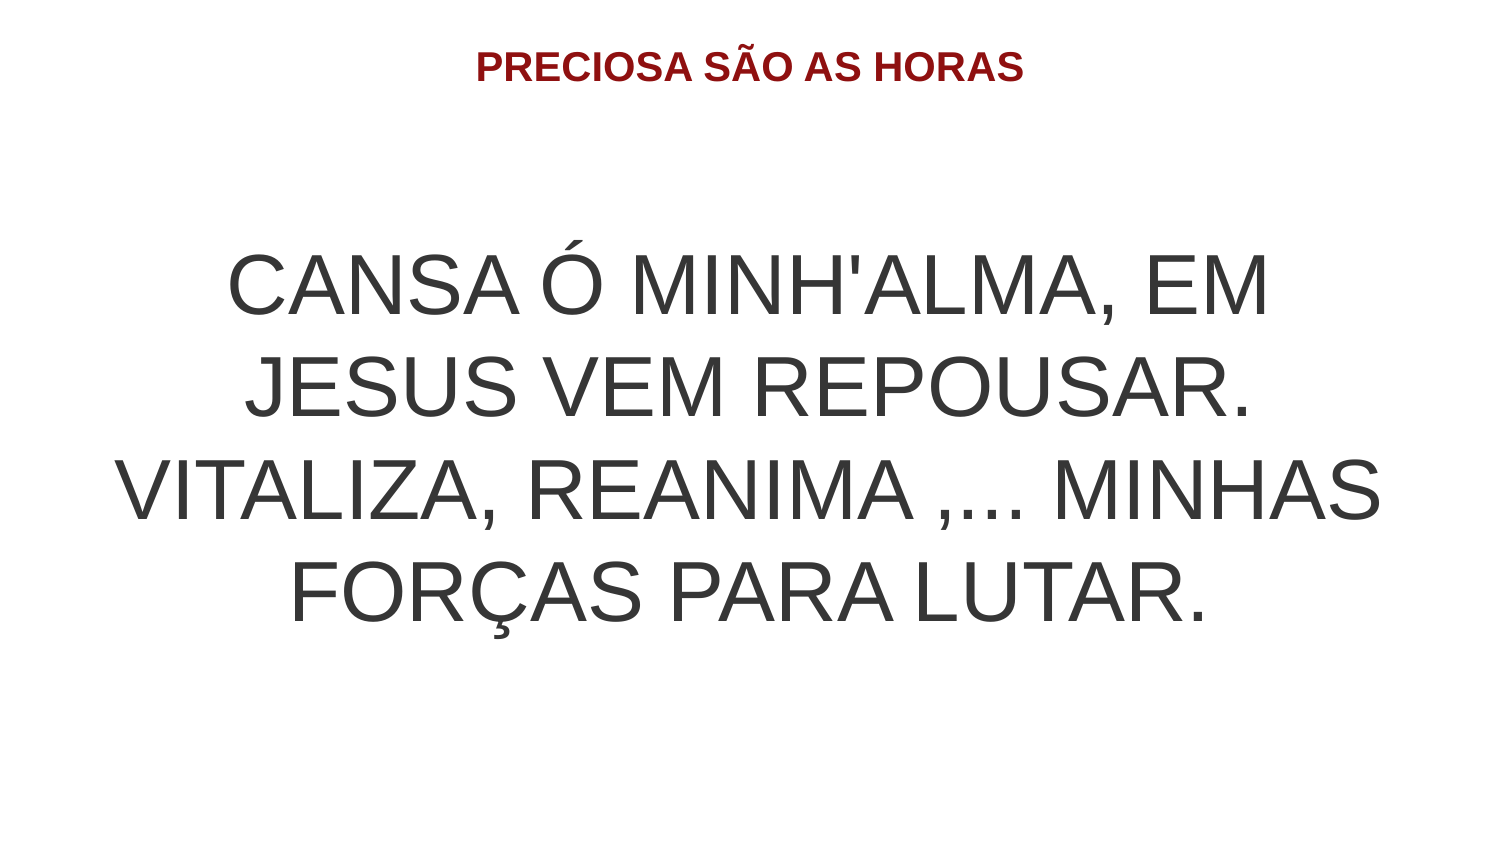

PRECIOSA SÃO AS HORAS
CANSA Ó MINH'ALMA, EM JESUS VEM REPOUSAR.
VITALIZA, REANIMA ,... MINHAS FORÇAS PARA LUTAR.